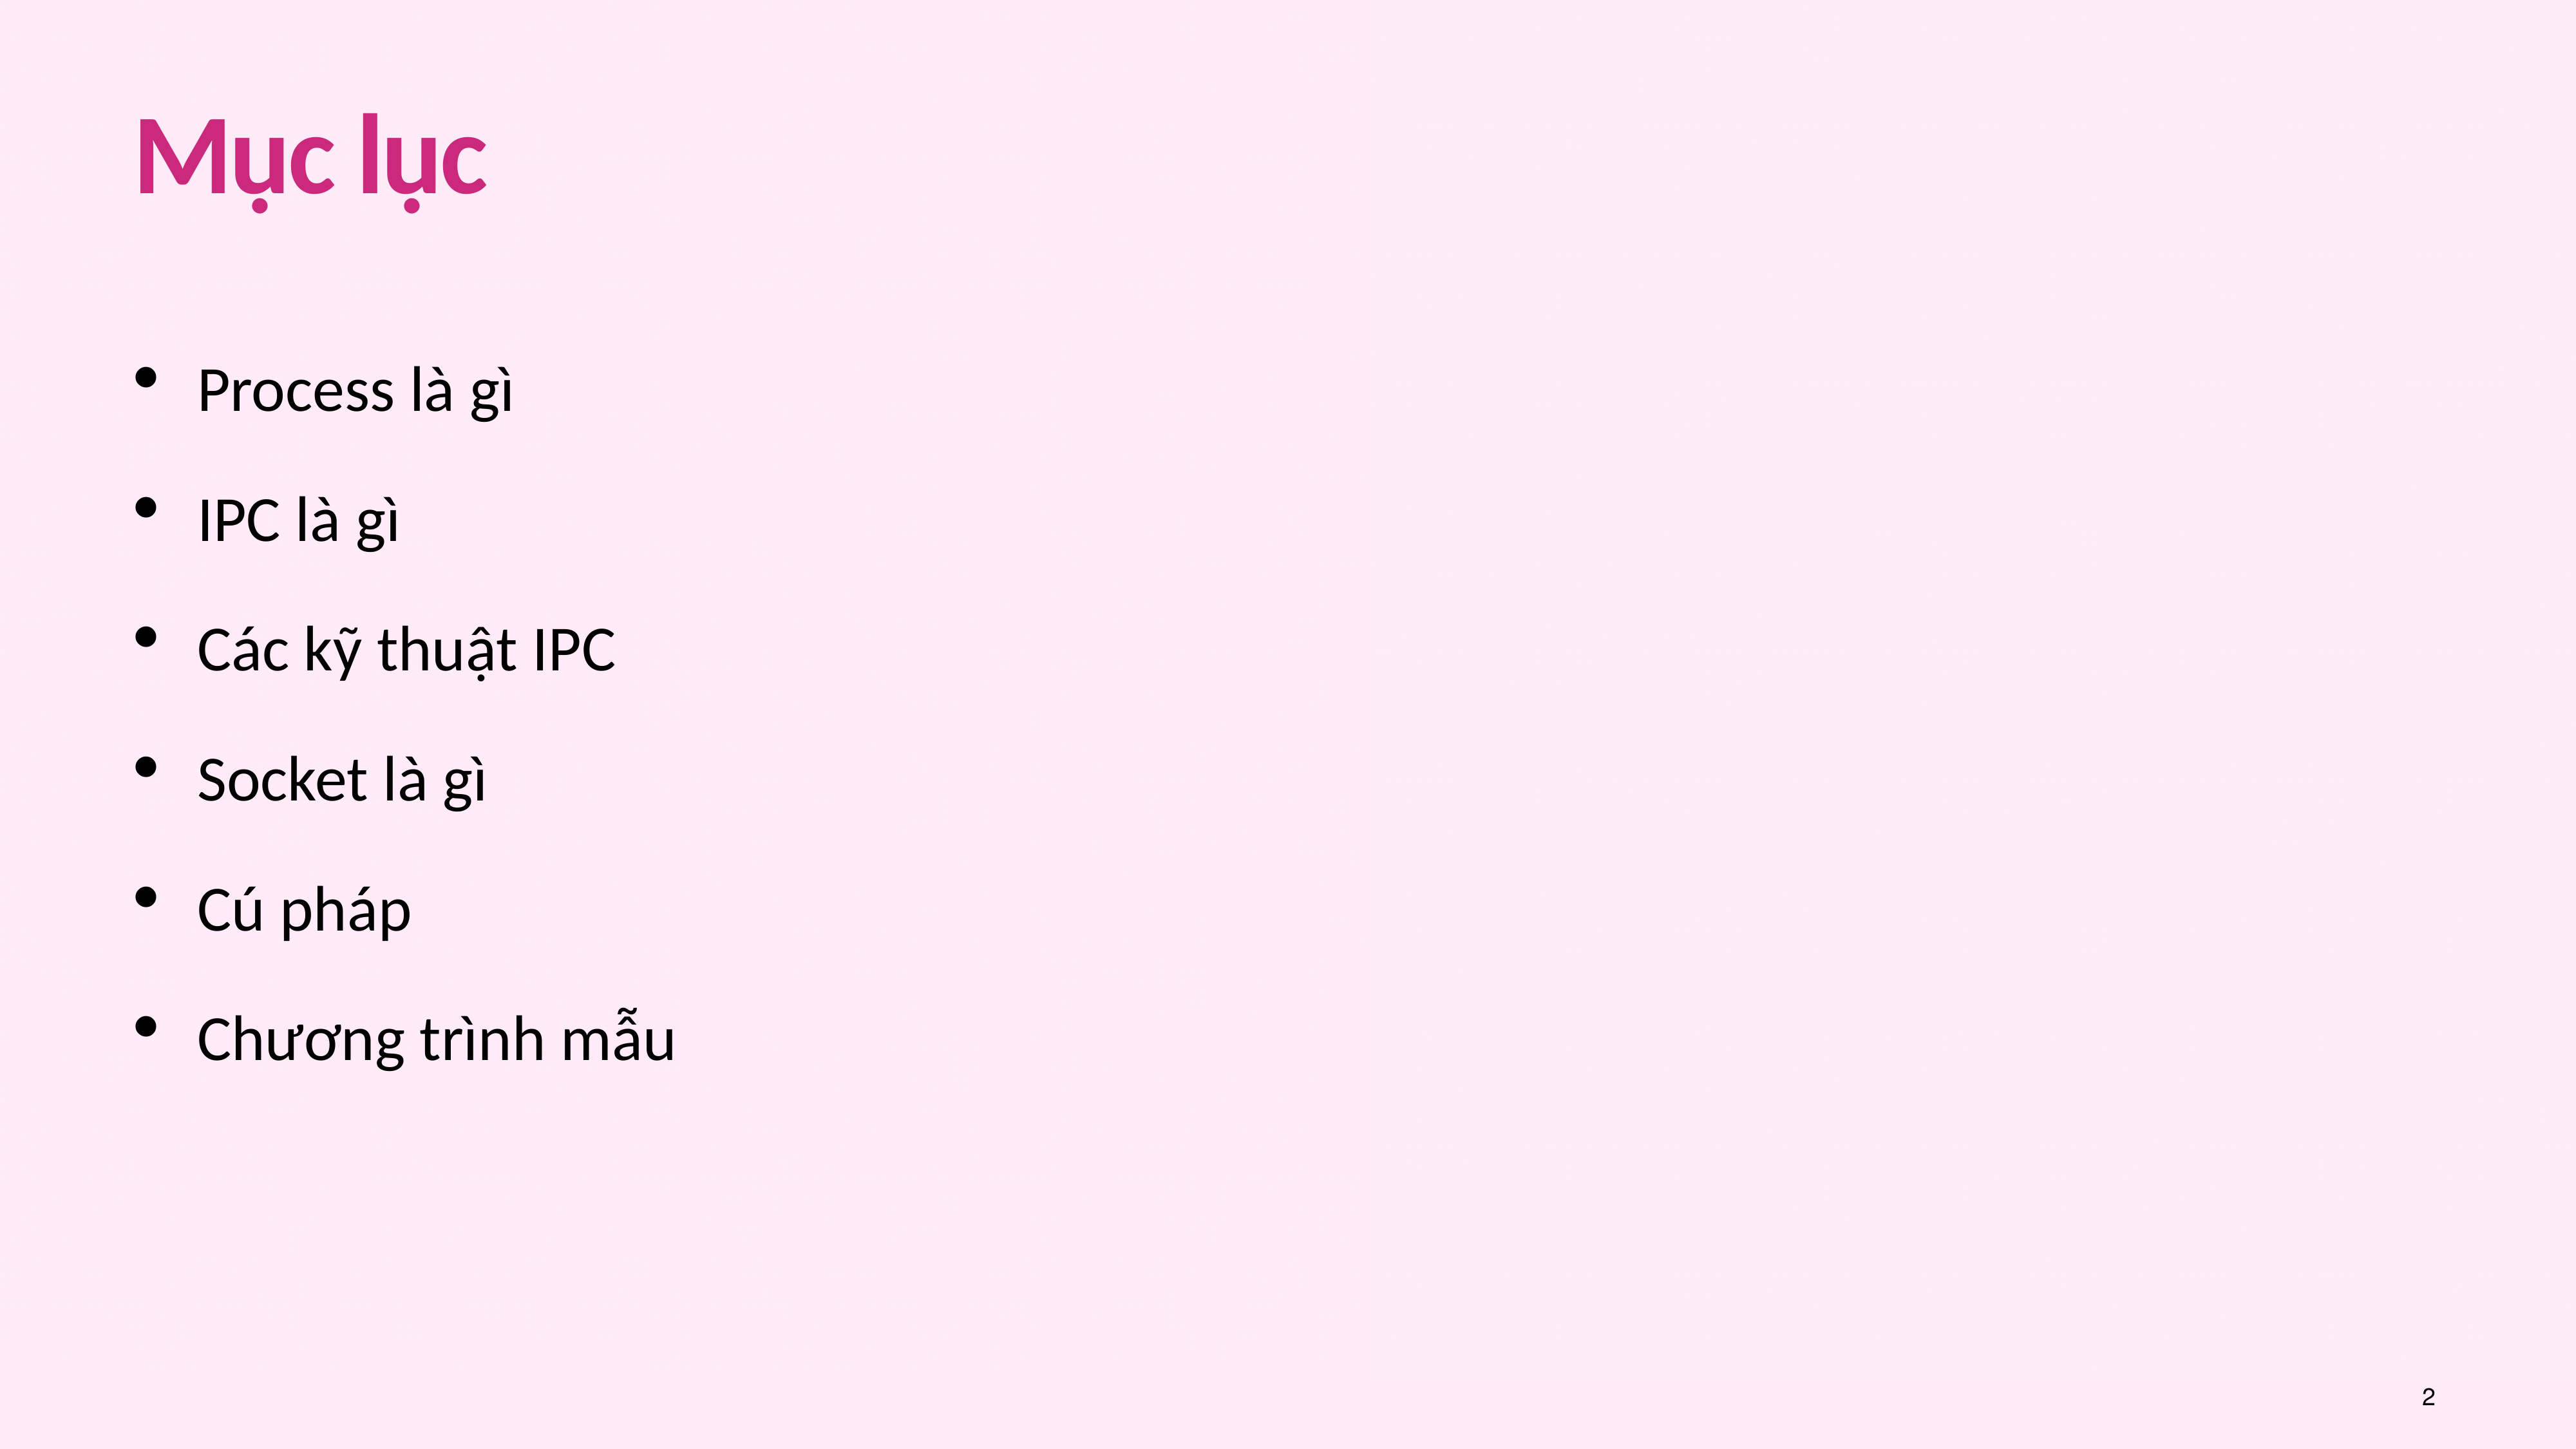

# Mục lục
Process là gì
IPC là gì
Các kỹ thuật IPC
Socket là gì
Cú pháp
Chương trình mẫu
2